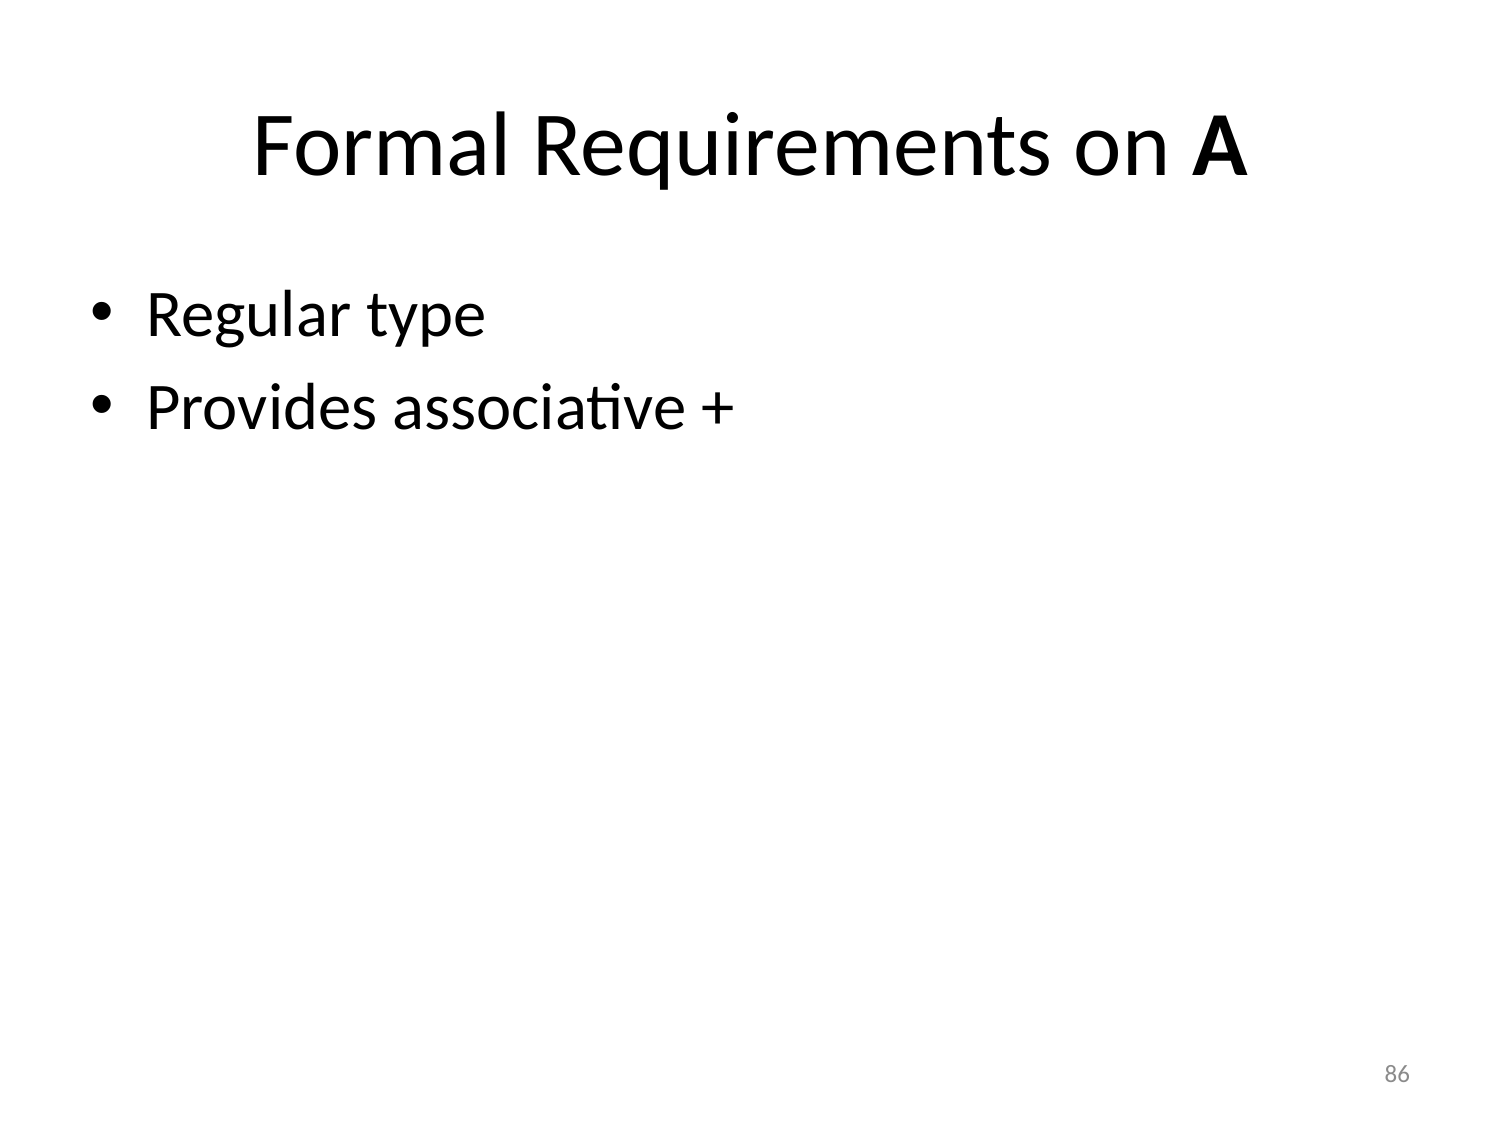

# Formal Requirements on A
Regular type
Provides associative +

86